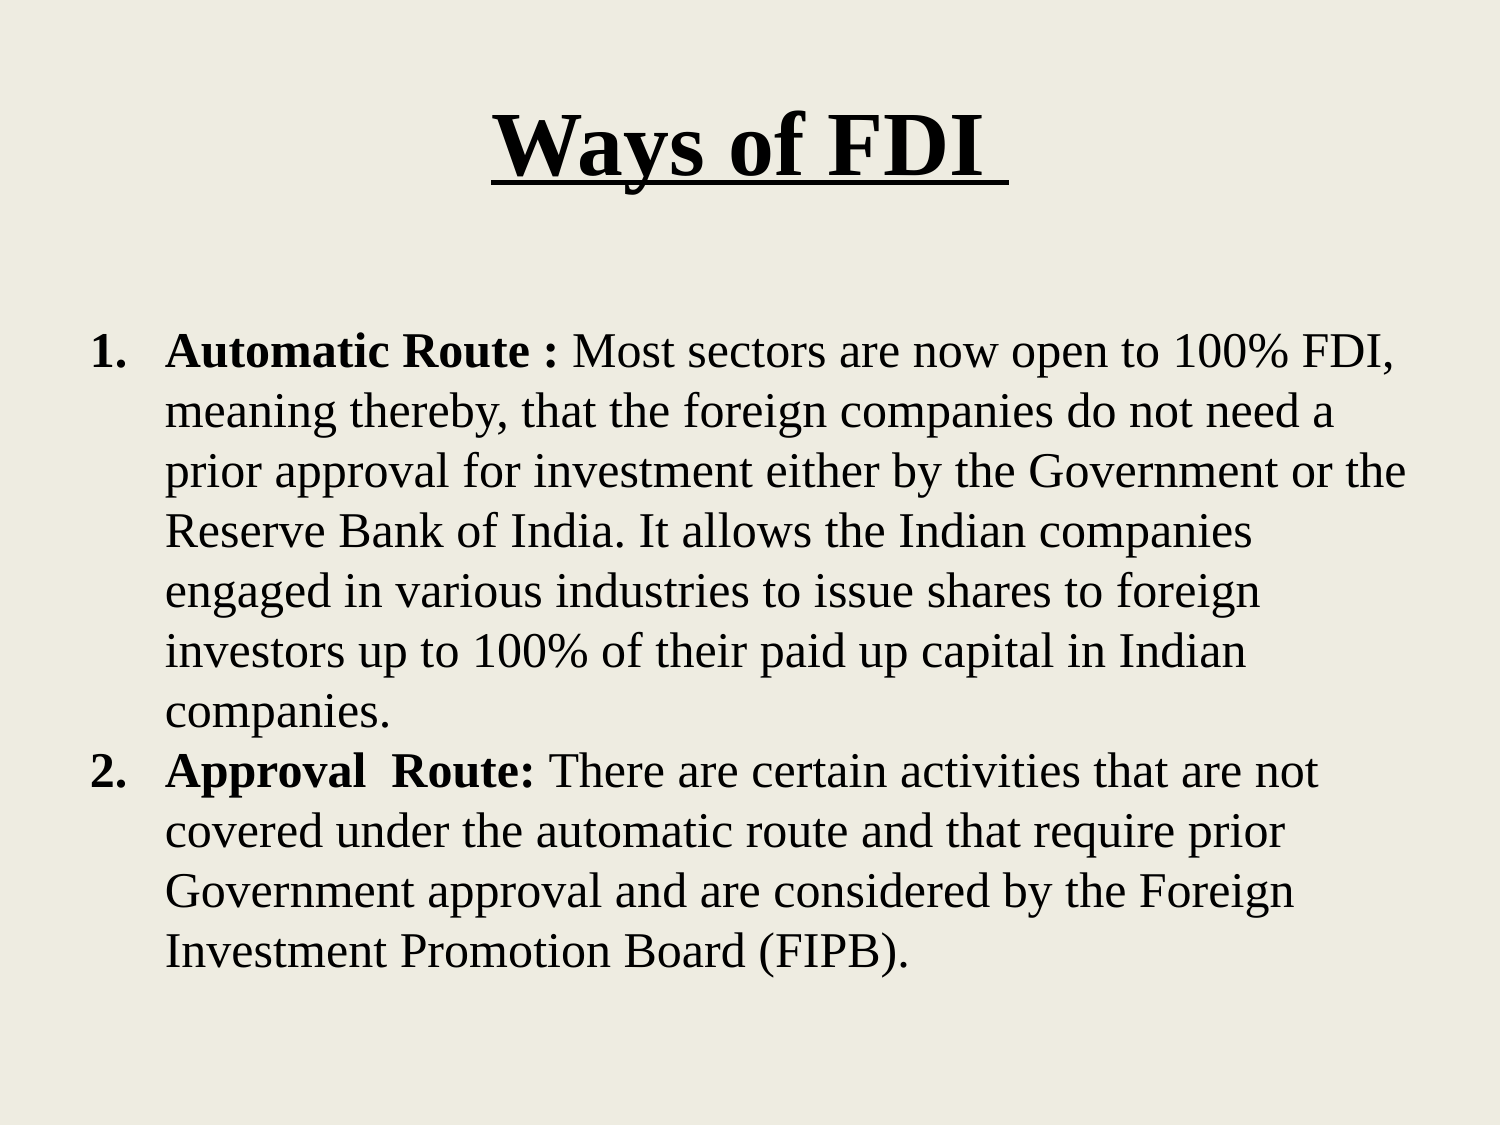

Ways of FDI
Automatic Route : Most sectors are now open to 100% FDI, meaning thereby, that the foreign companies do not need a prior approval for investment either by the Government or the Reserve Bank of India. It allows the Indian companies engaged in various industries to issue shares to foreign investors up to 100% of their paid up capital in Indian companies.
Approval  Route: There are certain activities that are not covered under the automatic route and that require prior Government approval and are considered by the Foreign Investment Promotion Board (FIPB).